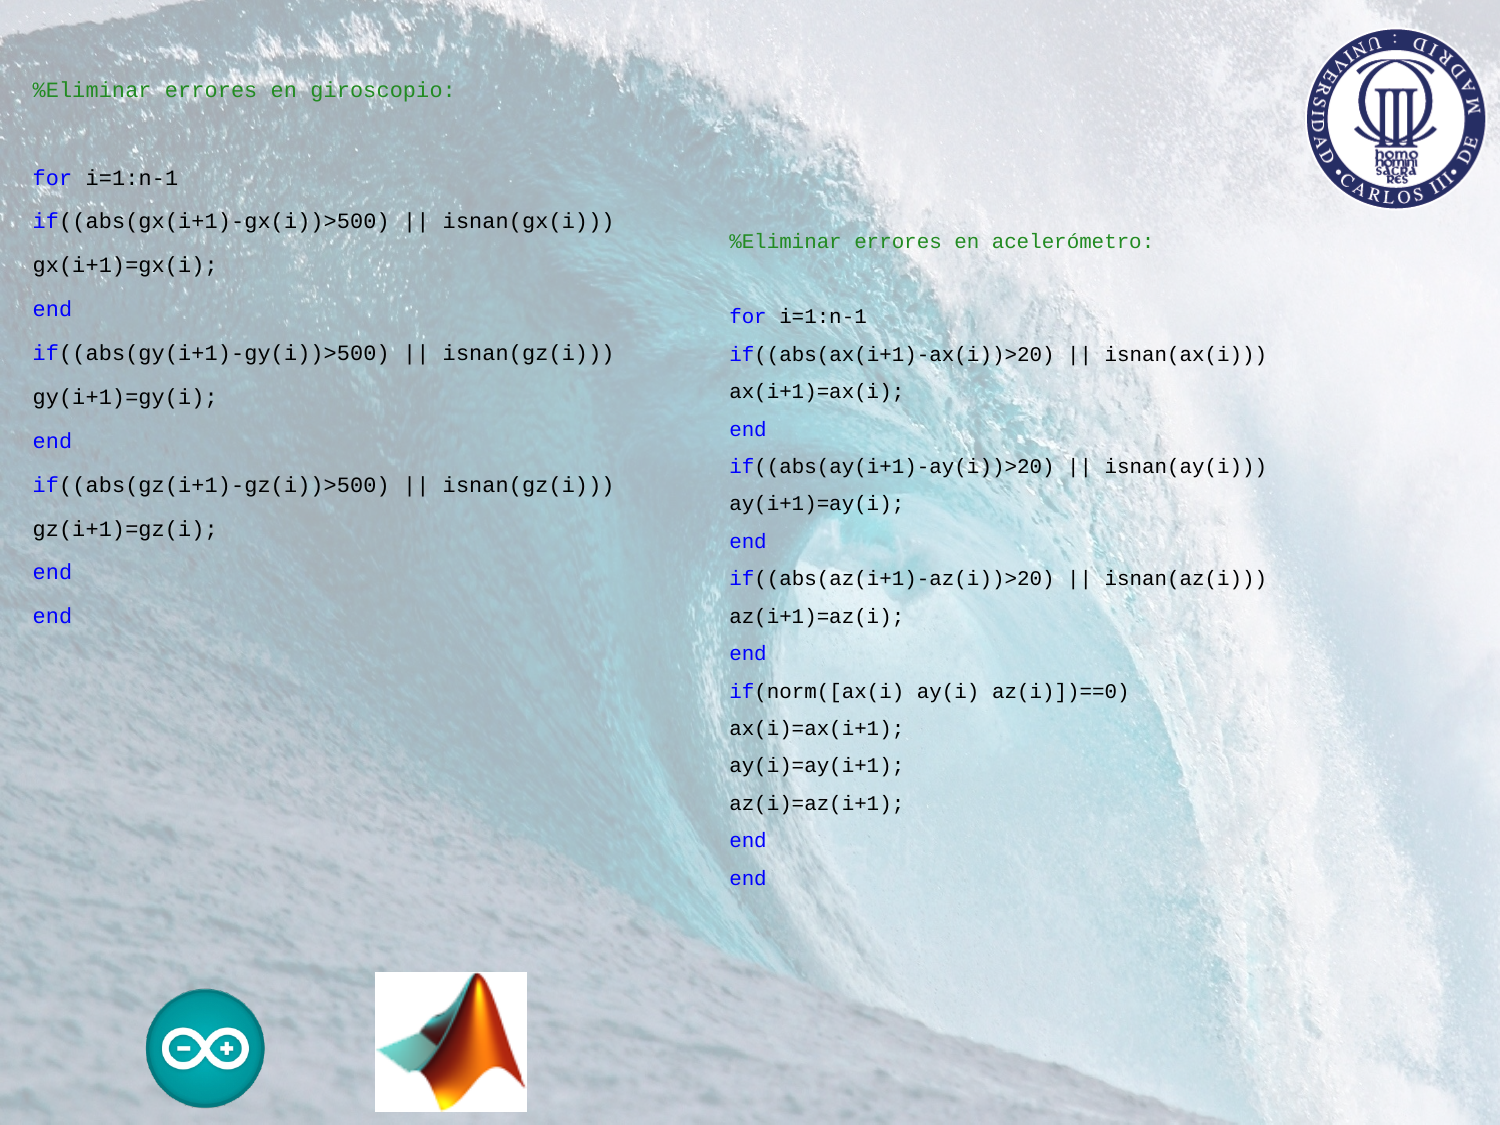

%Eliminar errores en giroscopio:

for i=1:n-1
if((abs(gx(i+1)-gx(i))>500) || isnan(gx(i)))
gx(i+1)=gx(i);
end
if((abs(gy(i+1)-gy(i))>500) || isnan(gz(i)))
gy(i+1)=gy(i);
end
if((abs(gz(i+1)-gz(i))>500) || isnan(gz(i)))
gz(i+1)=gz(i);
end
end

%Eliminar errores en acelerómetro:

for i=1:n-1
if((abs(ax(i+1)-ax(i))>20) || isnan(ax(i)))
ax(i+1)=ax(i);
end
if((abs(ay(i+1)-ay(i))>20) || isnan(ay(i)))
ay(i+1)=ay(i);
end
if((abs(az(i+1)-az(i))>20) || isnan(az(i)))
az(i+1)=az(i);
end
if(norm([ax(i) ay(i) az(i)])==0)
ax(i)=ax(i+1);
ay(i)=ay(i+1);
az(i)=az(i+1);
end
end